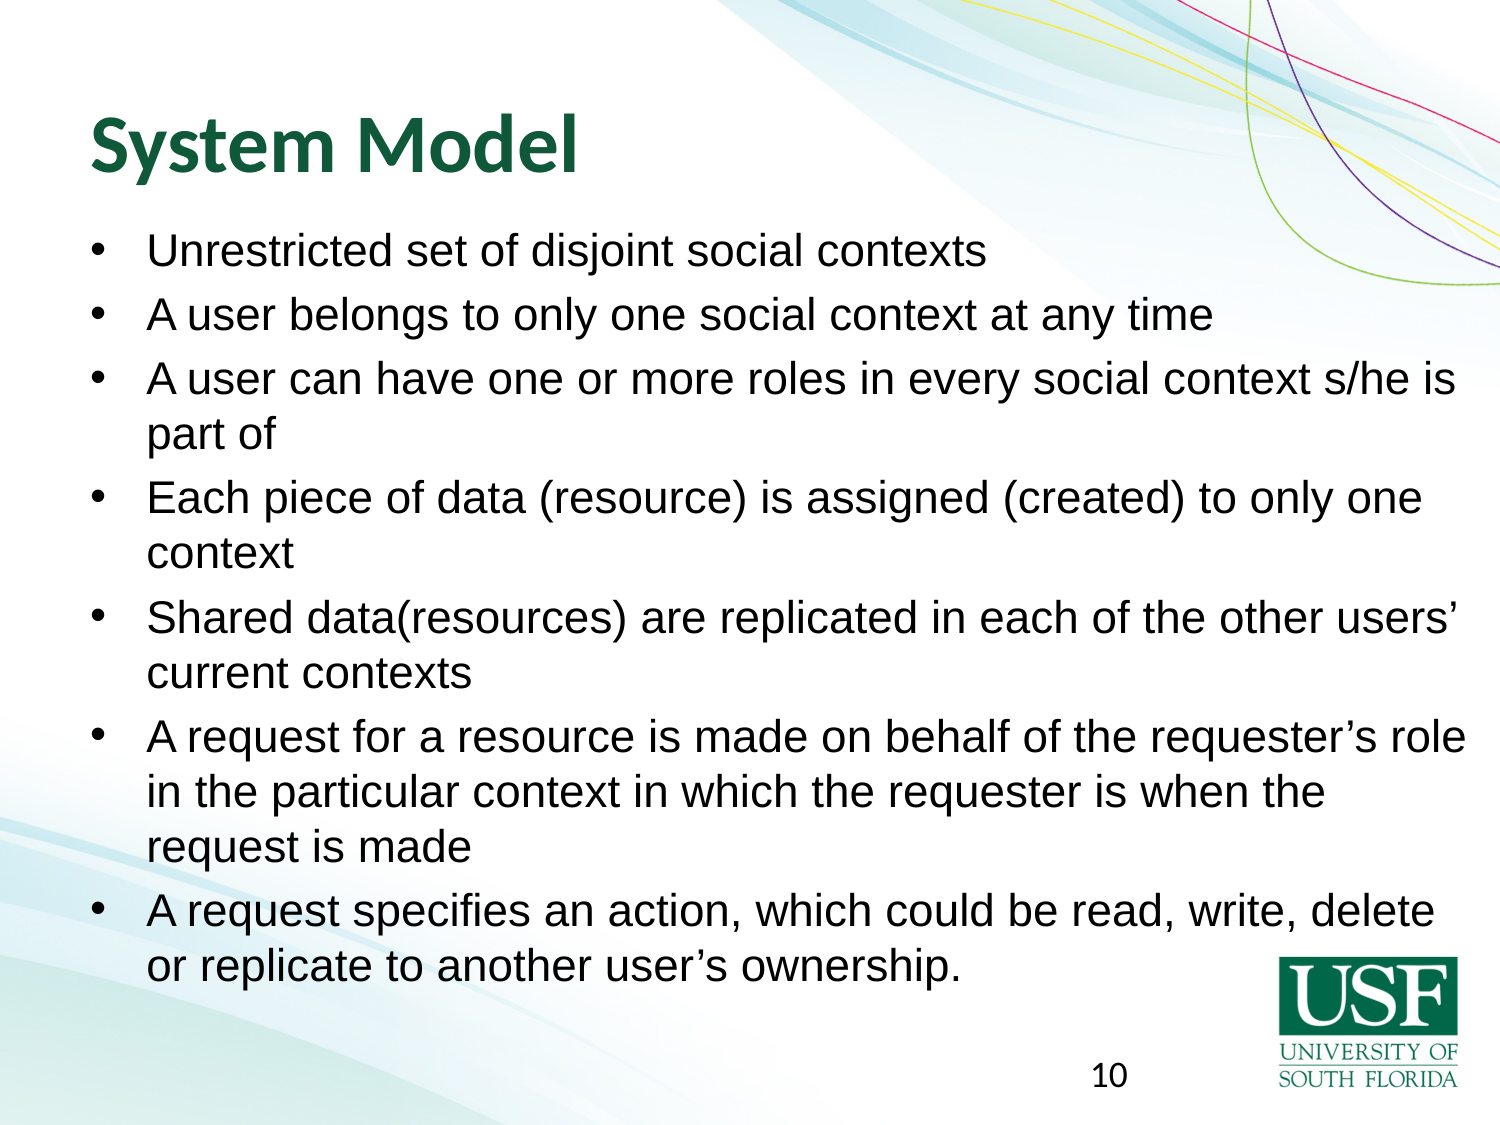

# System Model
Unrestricted set of disjoint social contexts
A user belongs to only one social context at any time
A user can have one or more roles in every social context s/he is part of
Each piece of data (resource) is assigned (created) to only one context
Shared data(resources) are replicated in each of the other users’ current contexts
A request for a resource is made on behalf of the requester’s role in the particular context in which the requester is when the request is made
A request specifies an action, which could be read, write, delete or replicate to another user’s ownership.

10